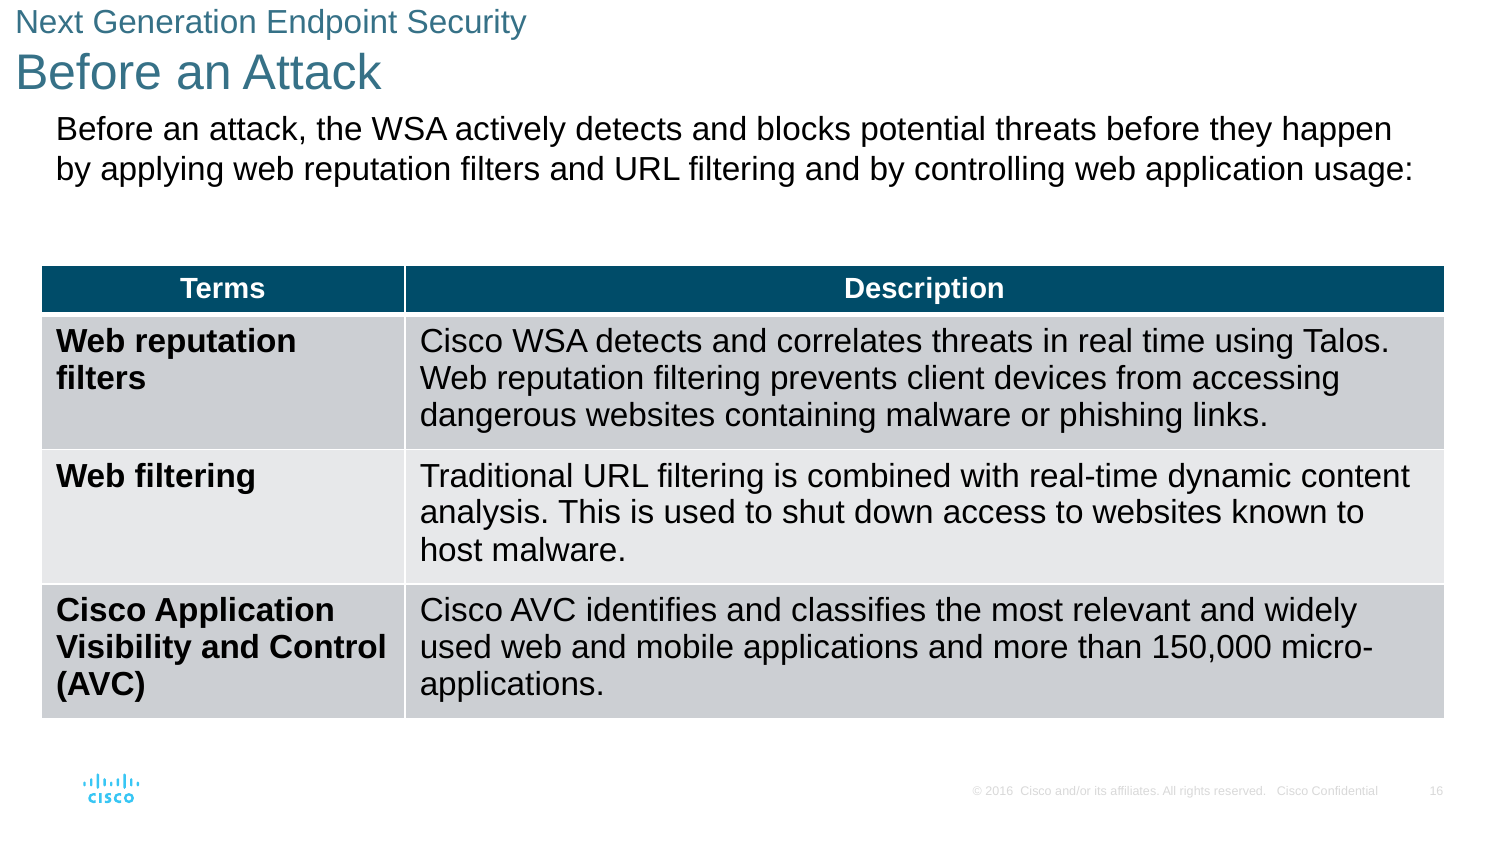

# Next Generation Endpoint Security Before an Attack
Before an attack, the WSA actively detects and blocks potential threats before they happen
by applying web reputation filters and URL filtering and by controlling web application usage:
| Terms | Description |
| --- | --- |
| Web reputation filters | Cisco WSA detects and correlates threats in real time using Talos. Web reputation filtering prevents client devices from accessing dangerous websites containing malware or phishing links. |
| Web filtering | Traditional URL filtering is combined with real-time dynamic content analysis. This is used to shut down access to websites known to host malware. |
| Cisco Application Visibility and Control (AVC) | Cisco AVC identifies and classifies the most relevant and widely used web and mobile applications and more than 150,000 micro-applications. |